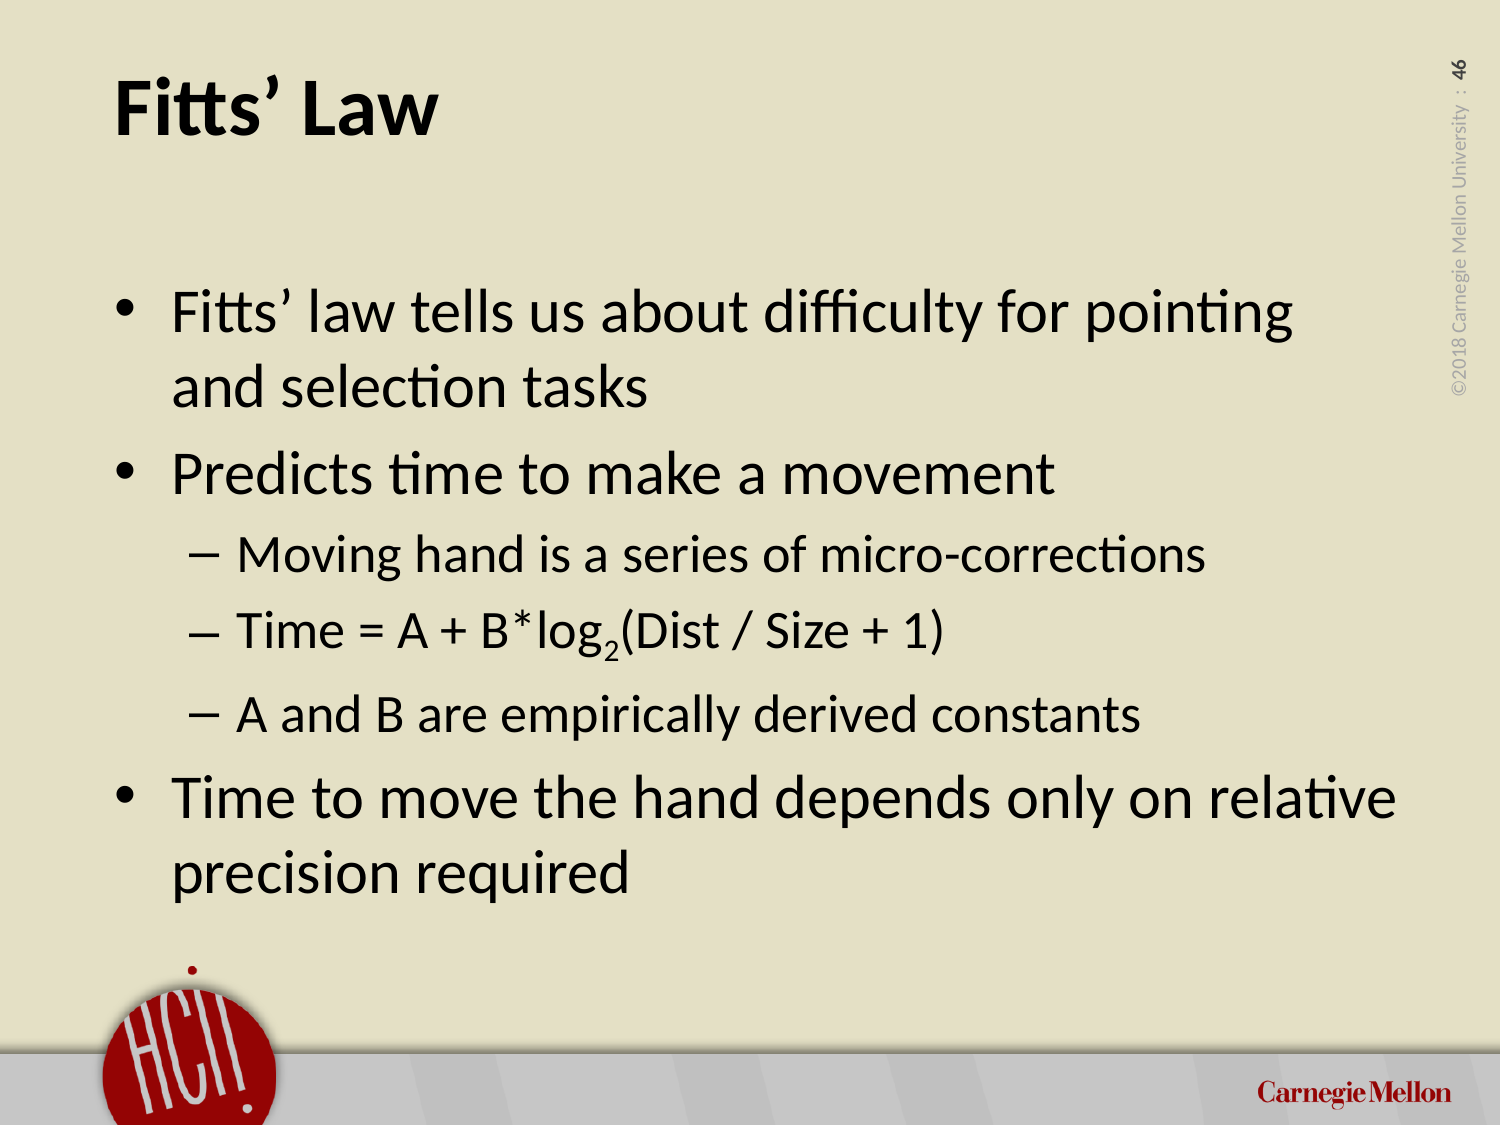

# Fitts’ Law
Fitts’ law tells us about difficulty for pointing
and selection tasks
Predicts time to make a movement
Moving hand is a series of micro-corrections
Time = A + B*log2(Dist / Size + 1)
A and B are empirically derived constants
Time to move the hand depends only on relative precision required